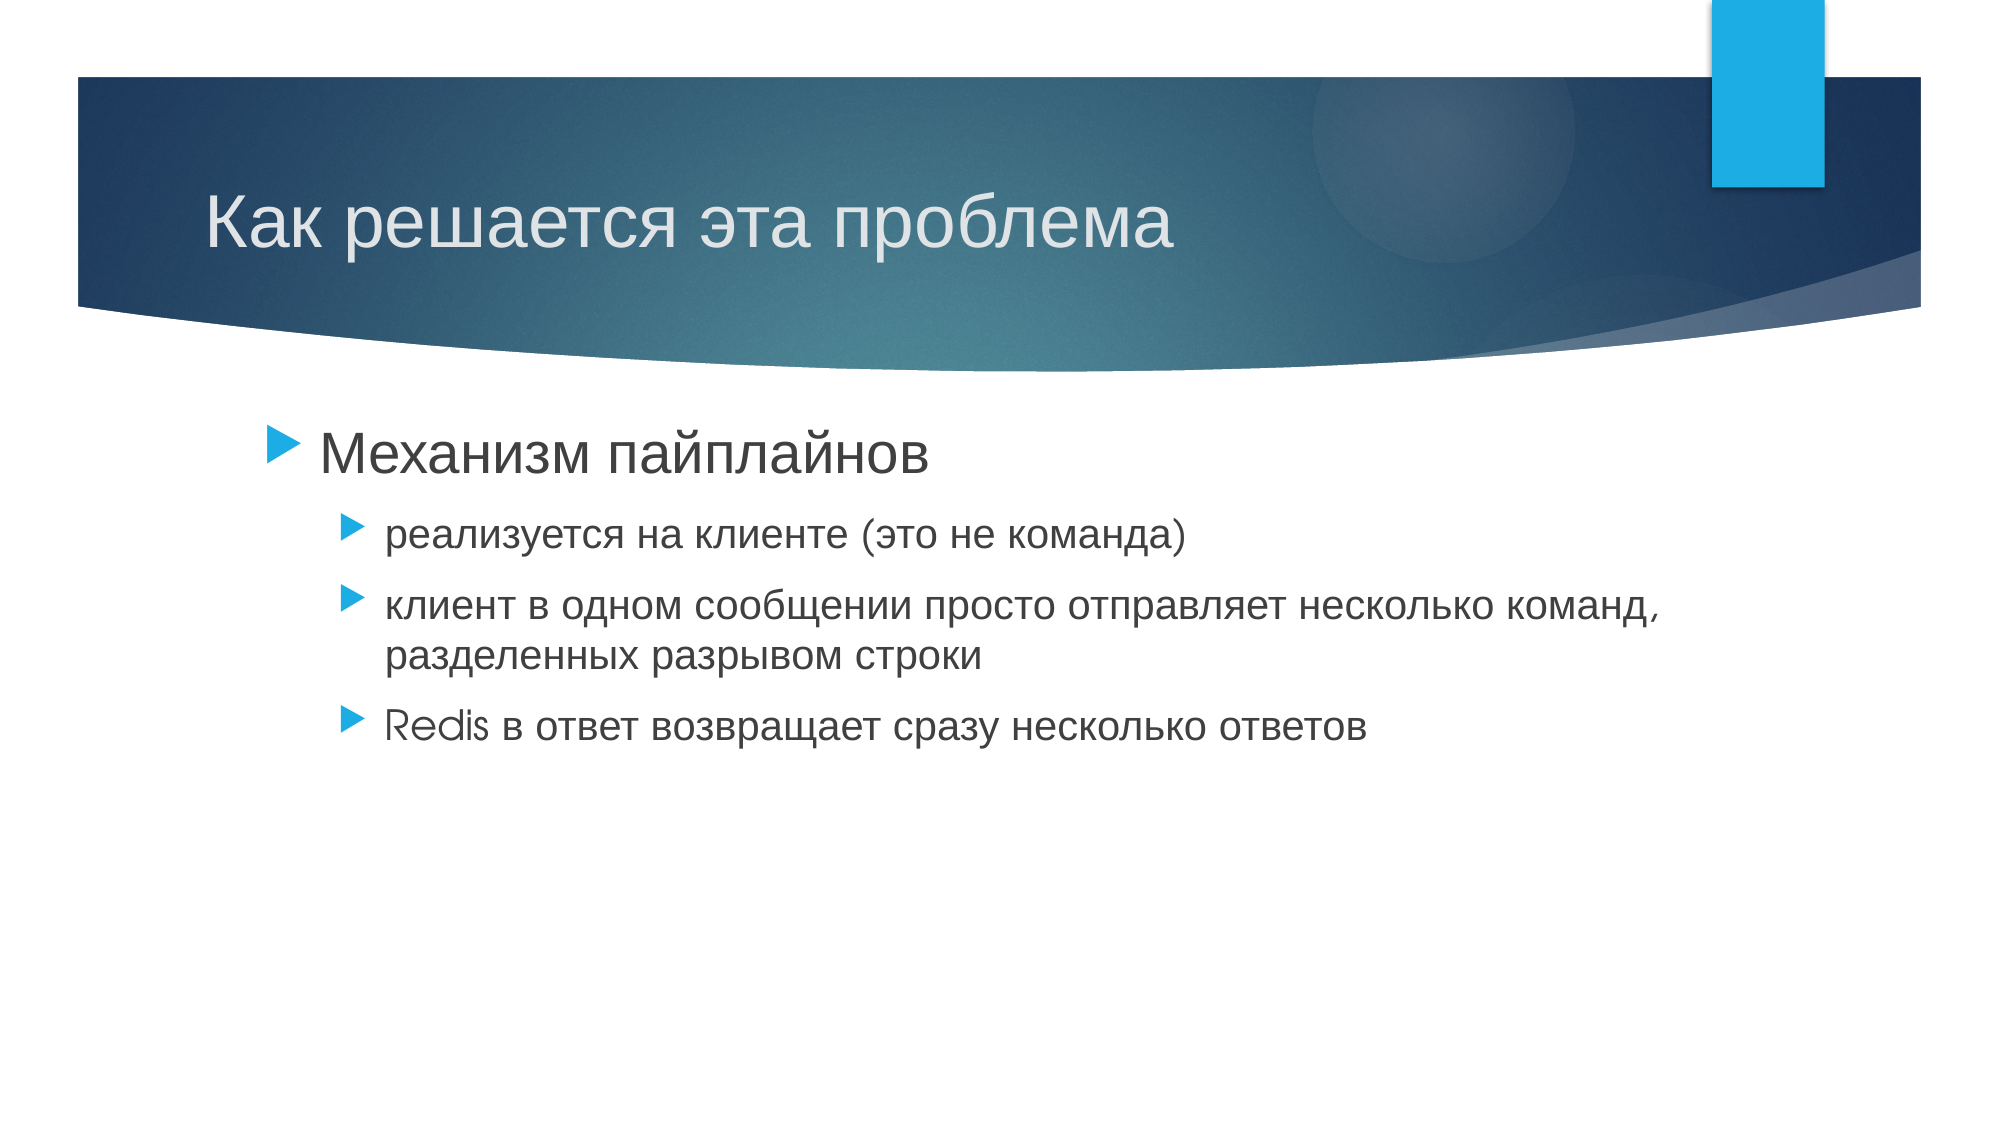

# Как решается эта проблема
Механизм пайплайнов
реализуется на клиенте (это не команда)
клиент в одном сообщении просто отправляет несколько команд, разделенных разрывом строки
Redis в ответ возвращает сразу несколько ответов